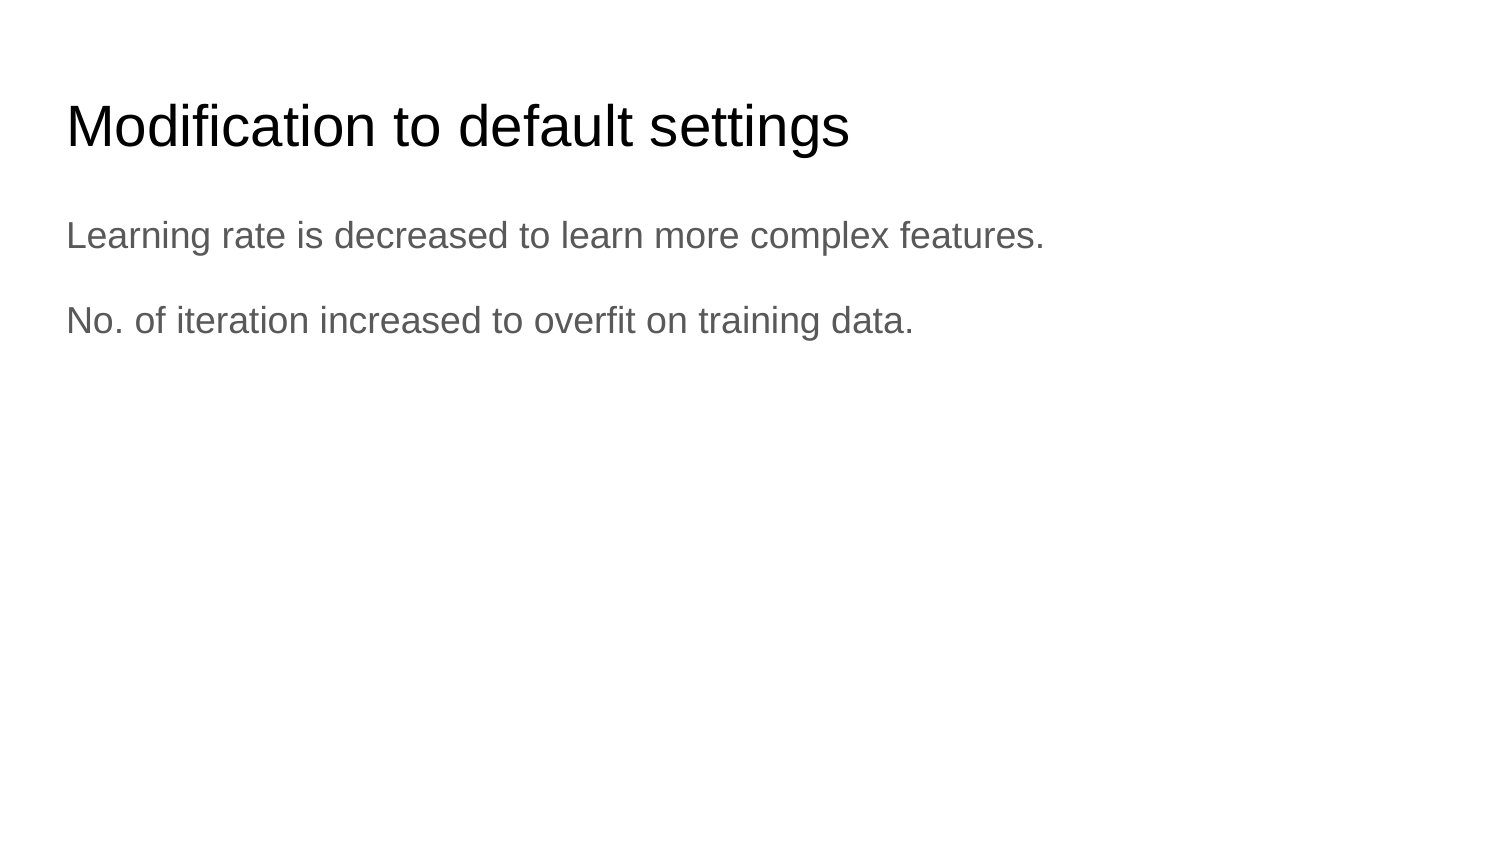

# Modification to default settings
Learning rate is decreased to learn more complex features.
No. of iteration increased to overfit on training data.